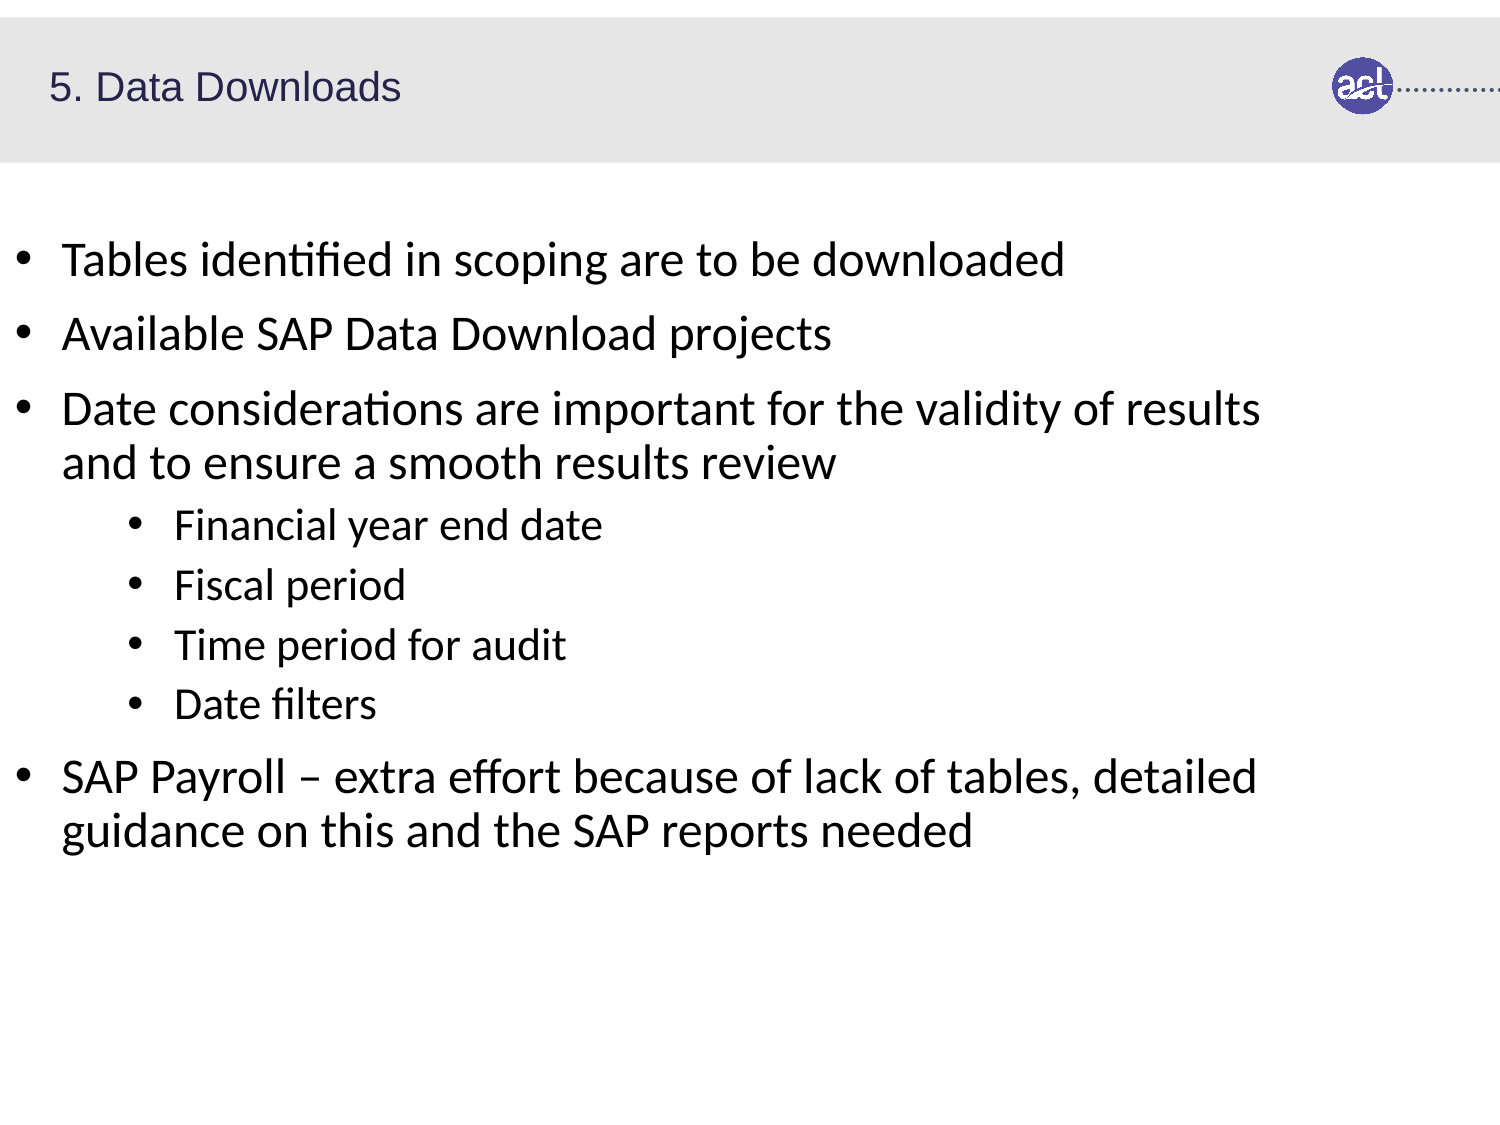

5. Data Downloads
Tables identified in scoping are to be downloaded
Available SAP Data Download projects
Date considerations are important for the validity of results and to ensure a smooth results review
Financial year end date
Fiscal period
Time period for audit
Date filters
SAP Payroll – extra effort because of lack of tables, detailed guidance on this and the SAP reports needed